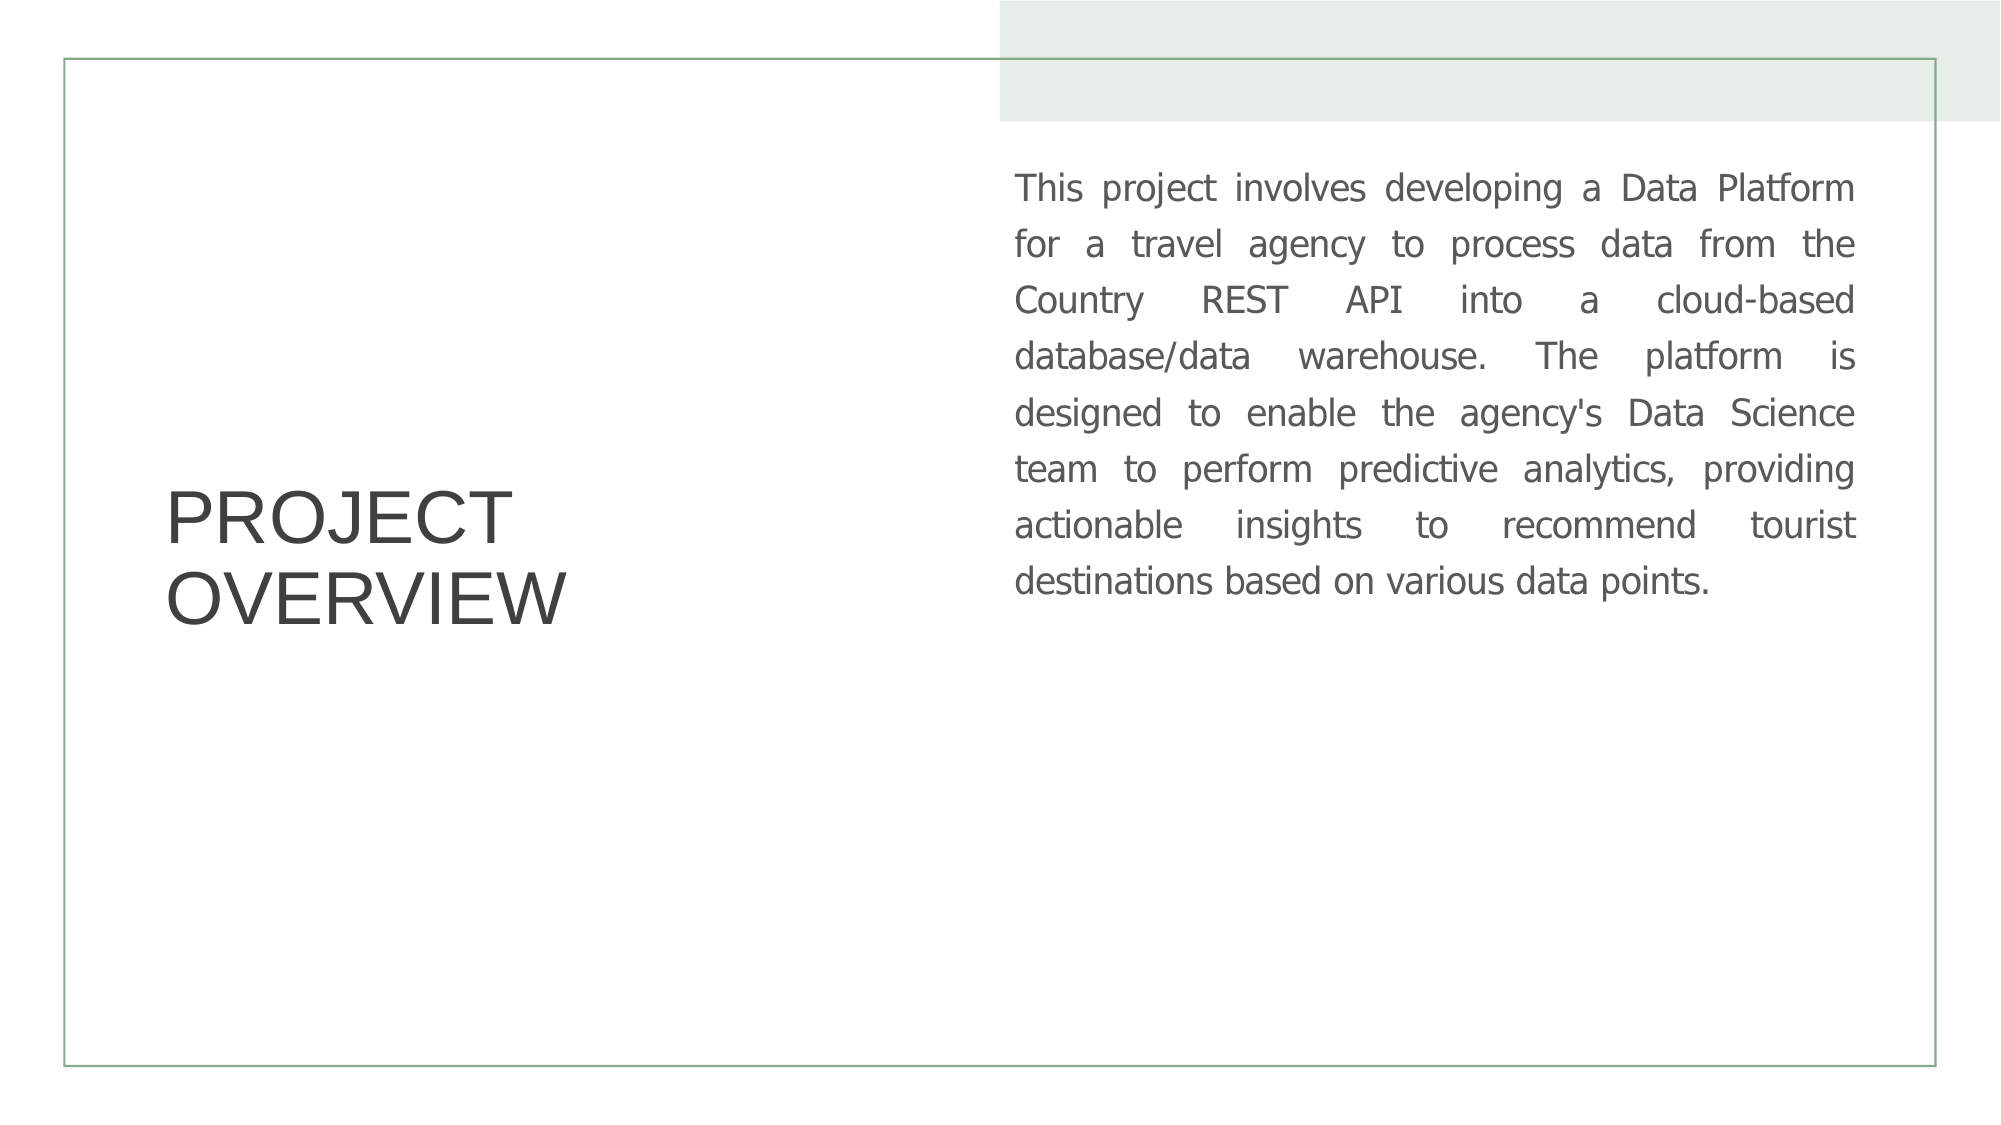

# PROJECT OVERVIEW
This project involves developing a Data Platform for a travel agency to process data from the Country REST API into a cloud-based database/data warehouse. The platform is designed to enable the agency's Data Science team to perform predictive analytics, providing actionable insights to recommend tourist destinations based on various data points.